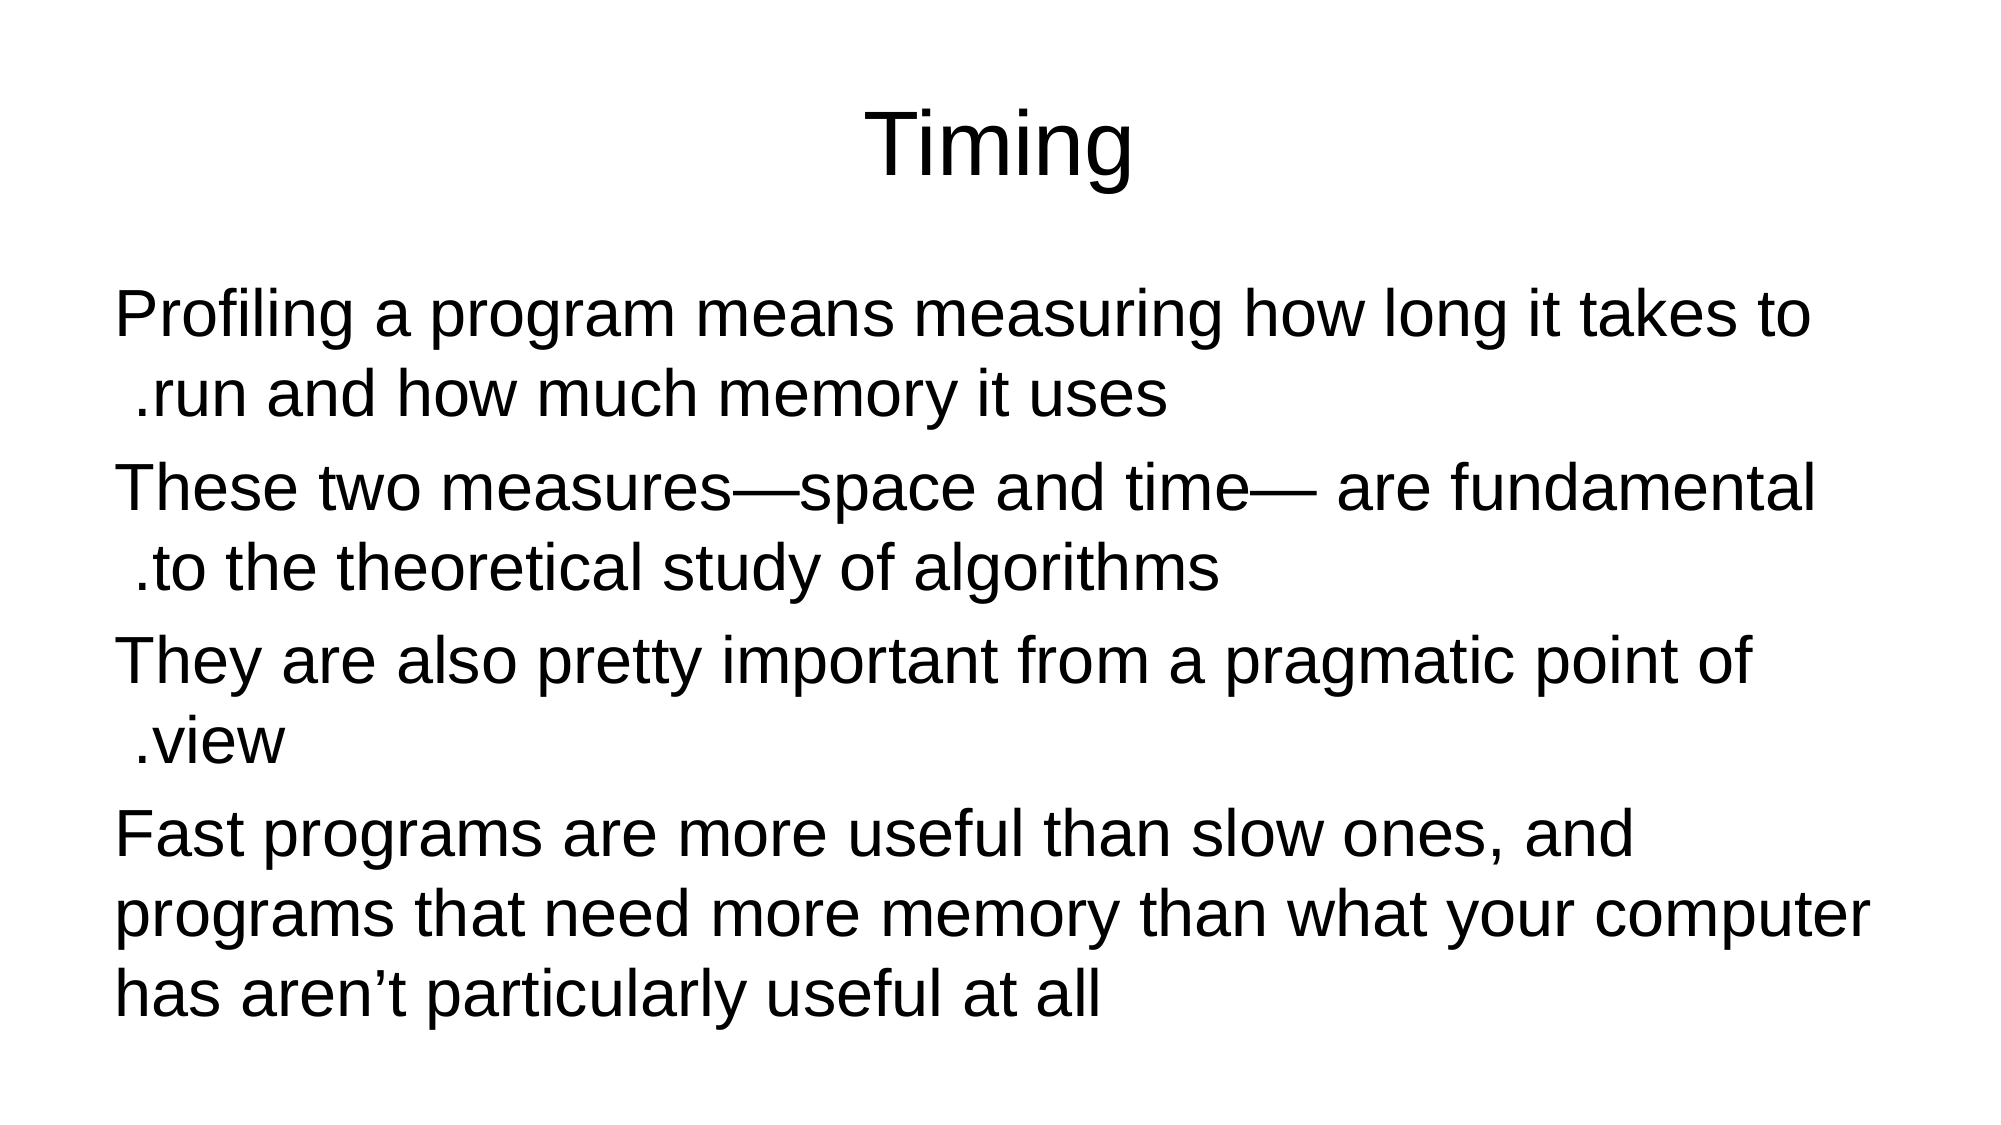

# Timing
Proﬁling a program means measuring how long it takes to run and how much memory it uses.
These two measures—space and time— are fundamental to the theoretical study of algorithms.
They are also pretty important from a pragmatic point of view.
Fast programs are more useful than slow ones, and programs that need more memory than what your computer has aren’t particularly useful at all